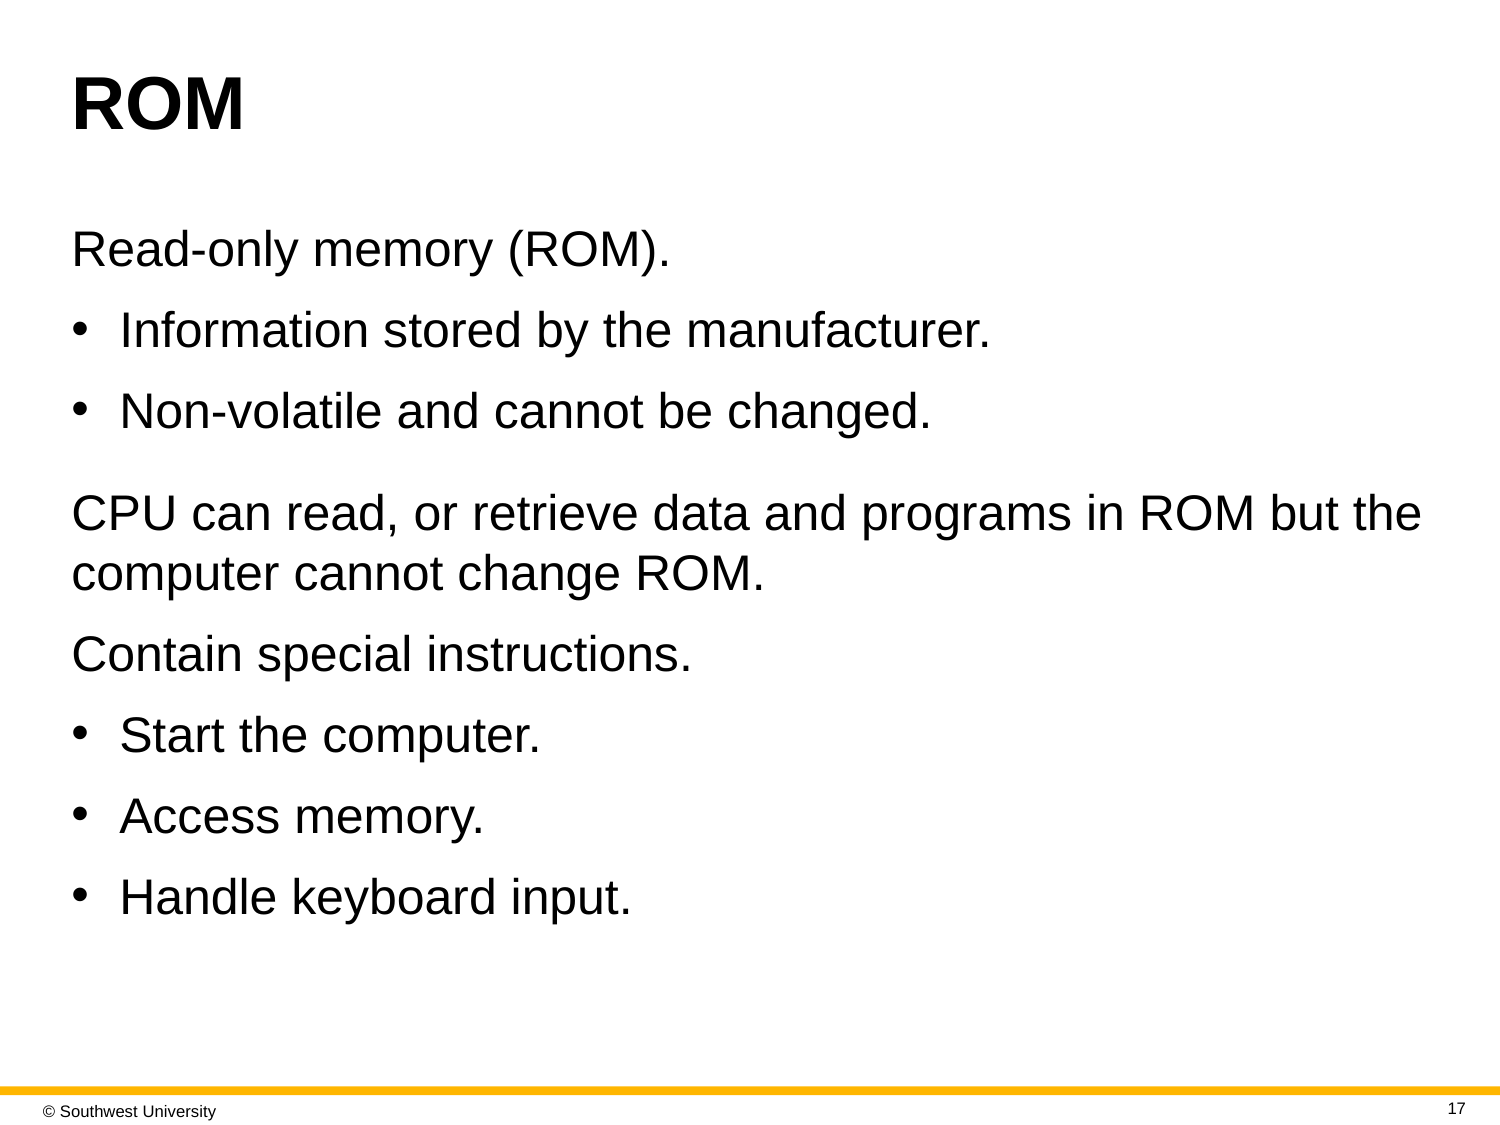

# ROM
Read-only memory (ROM).
Information stored by the manufacturer.
Non-volatile and cannot be changed.
C P U can read, or retrieve data and programs in ROM but the computer cannot change ROM.
Contain special instructions.
Start the computer.
Access memory.
Handle keyboard input.
17